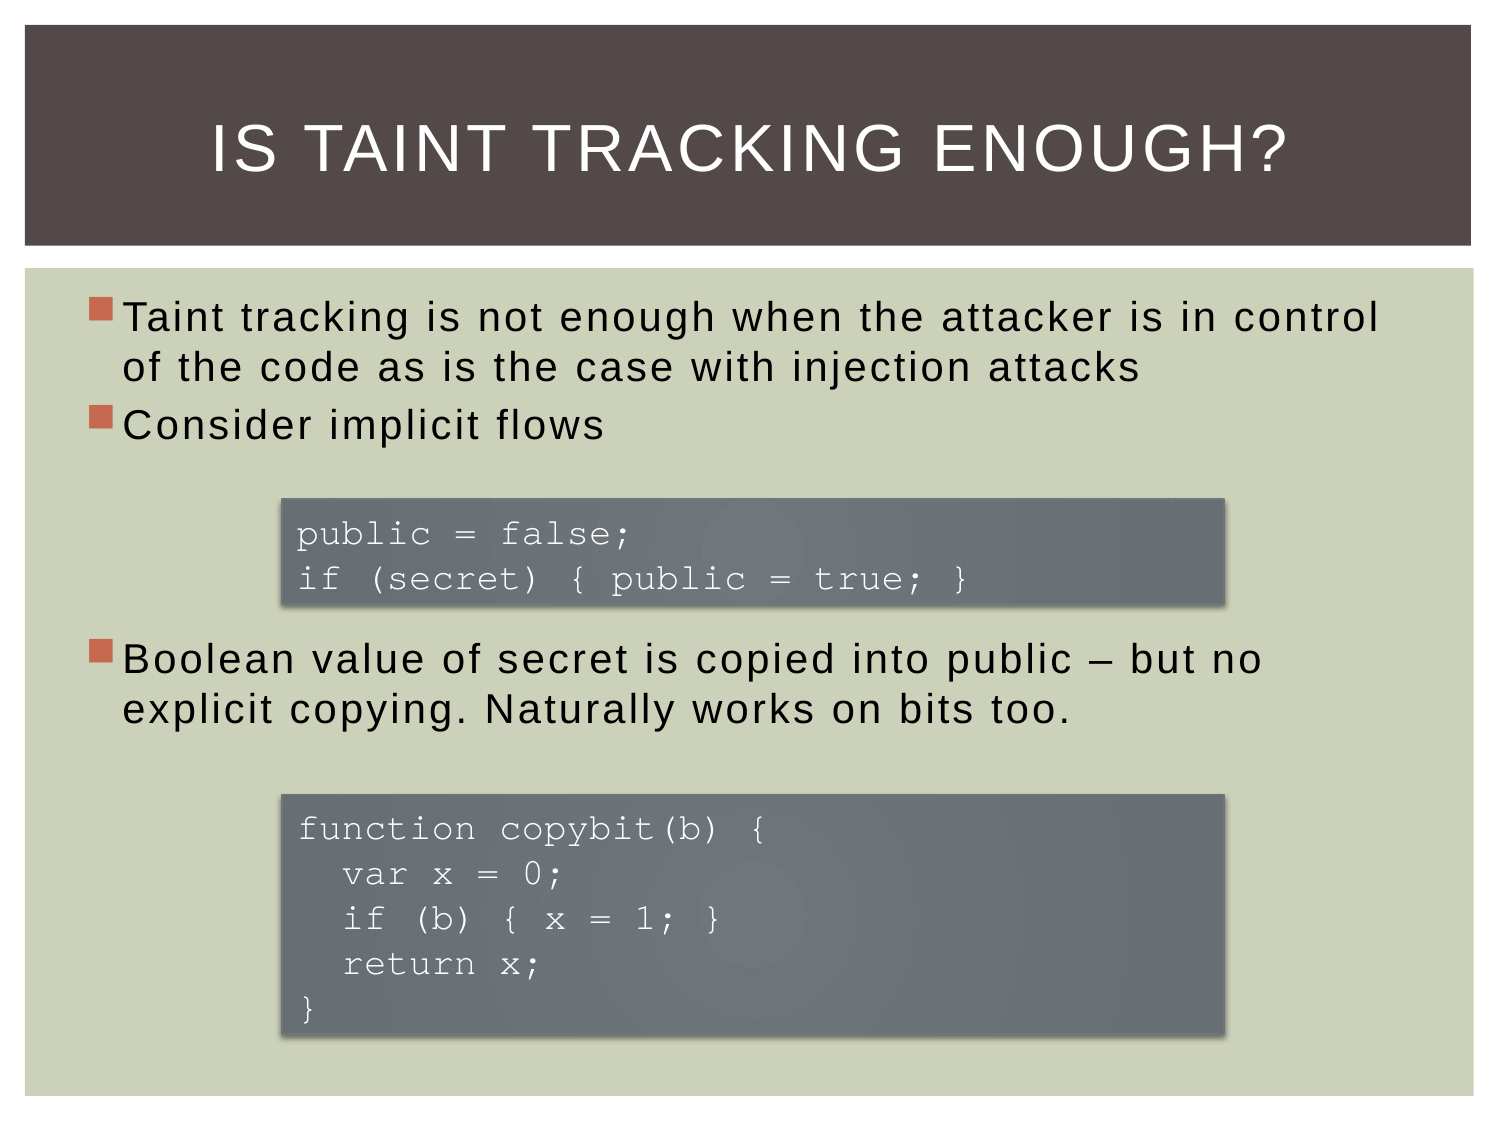

# Is taint tracking enough?
Taint tracking is not enough when the attacker is in control of the code as is the case with injection attacks
Consider implicit flows

Boolean value of secret is copied into public – but no explicit copying. Naturally works on bits too.

public = false;
if (secret) { public = true; }
function copybit(b) {
  var x = 0;
  if (b) { x = 1; }
  return x;
}